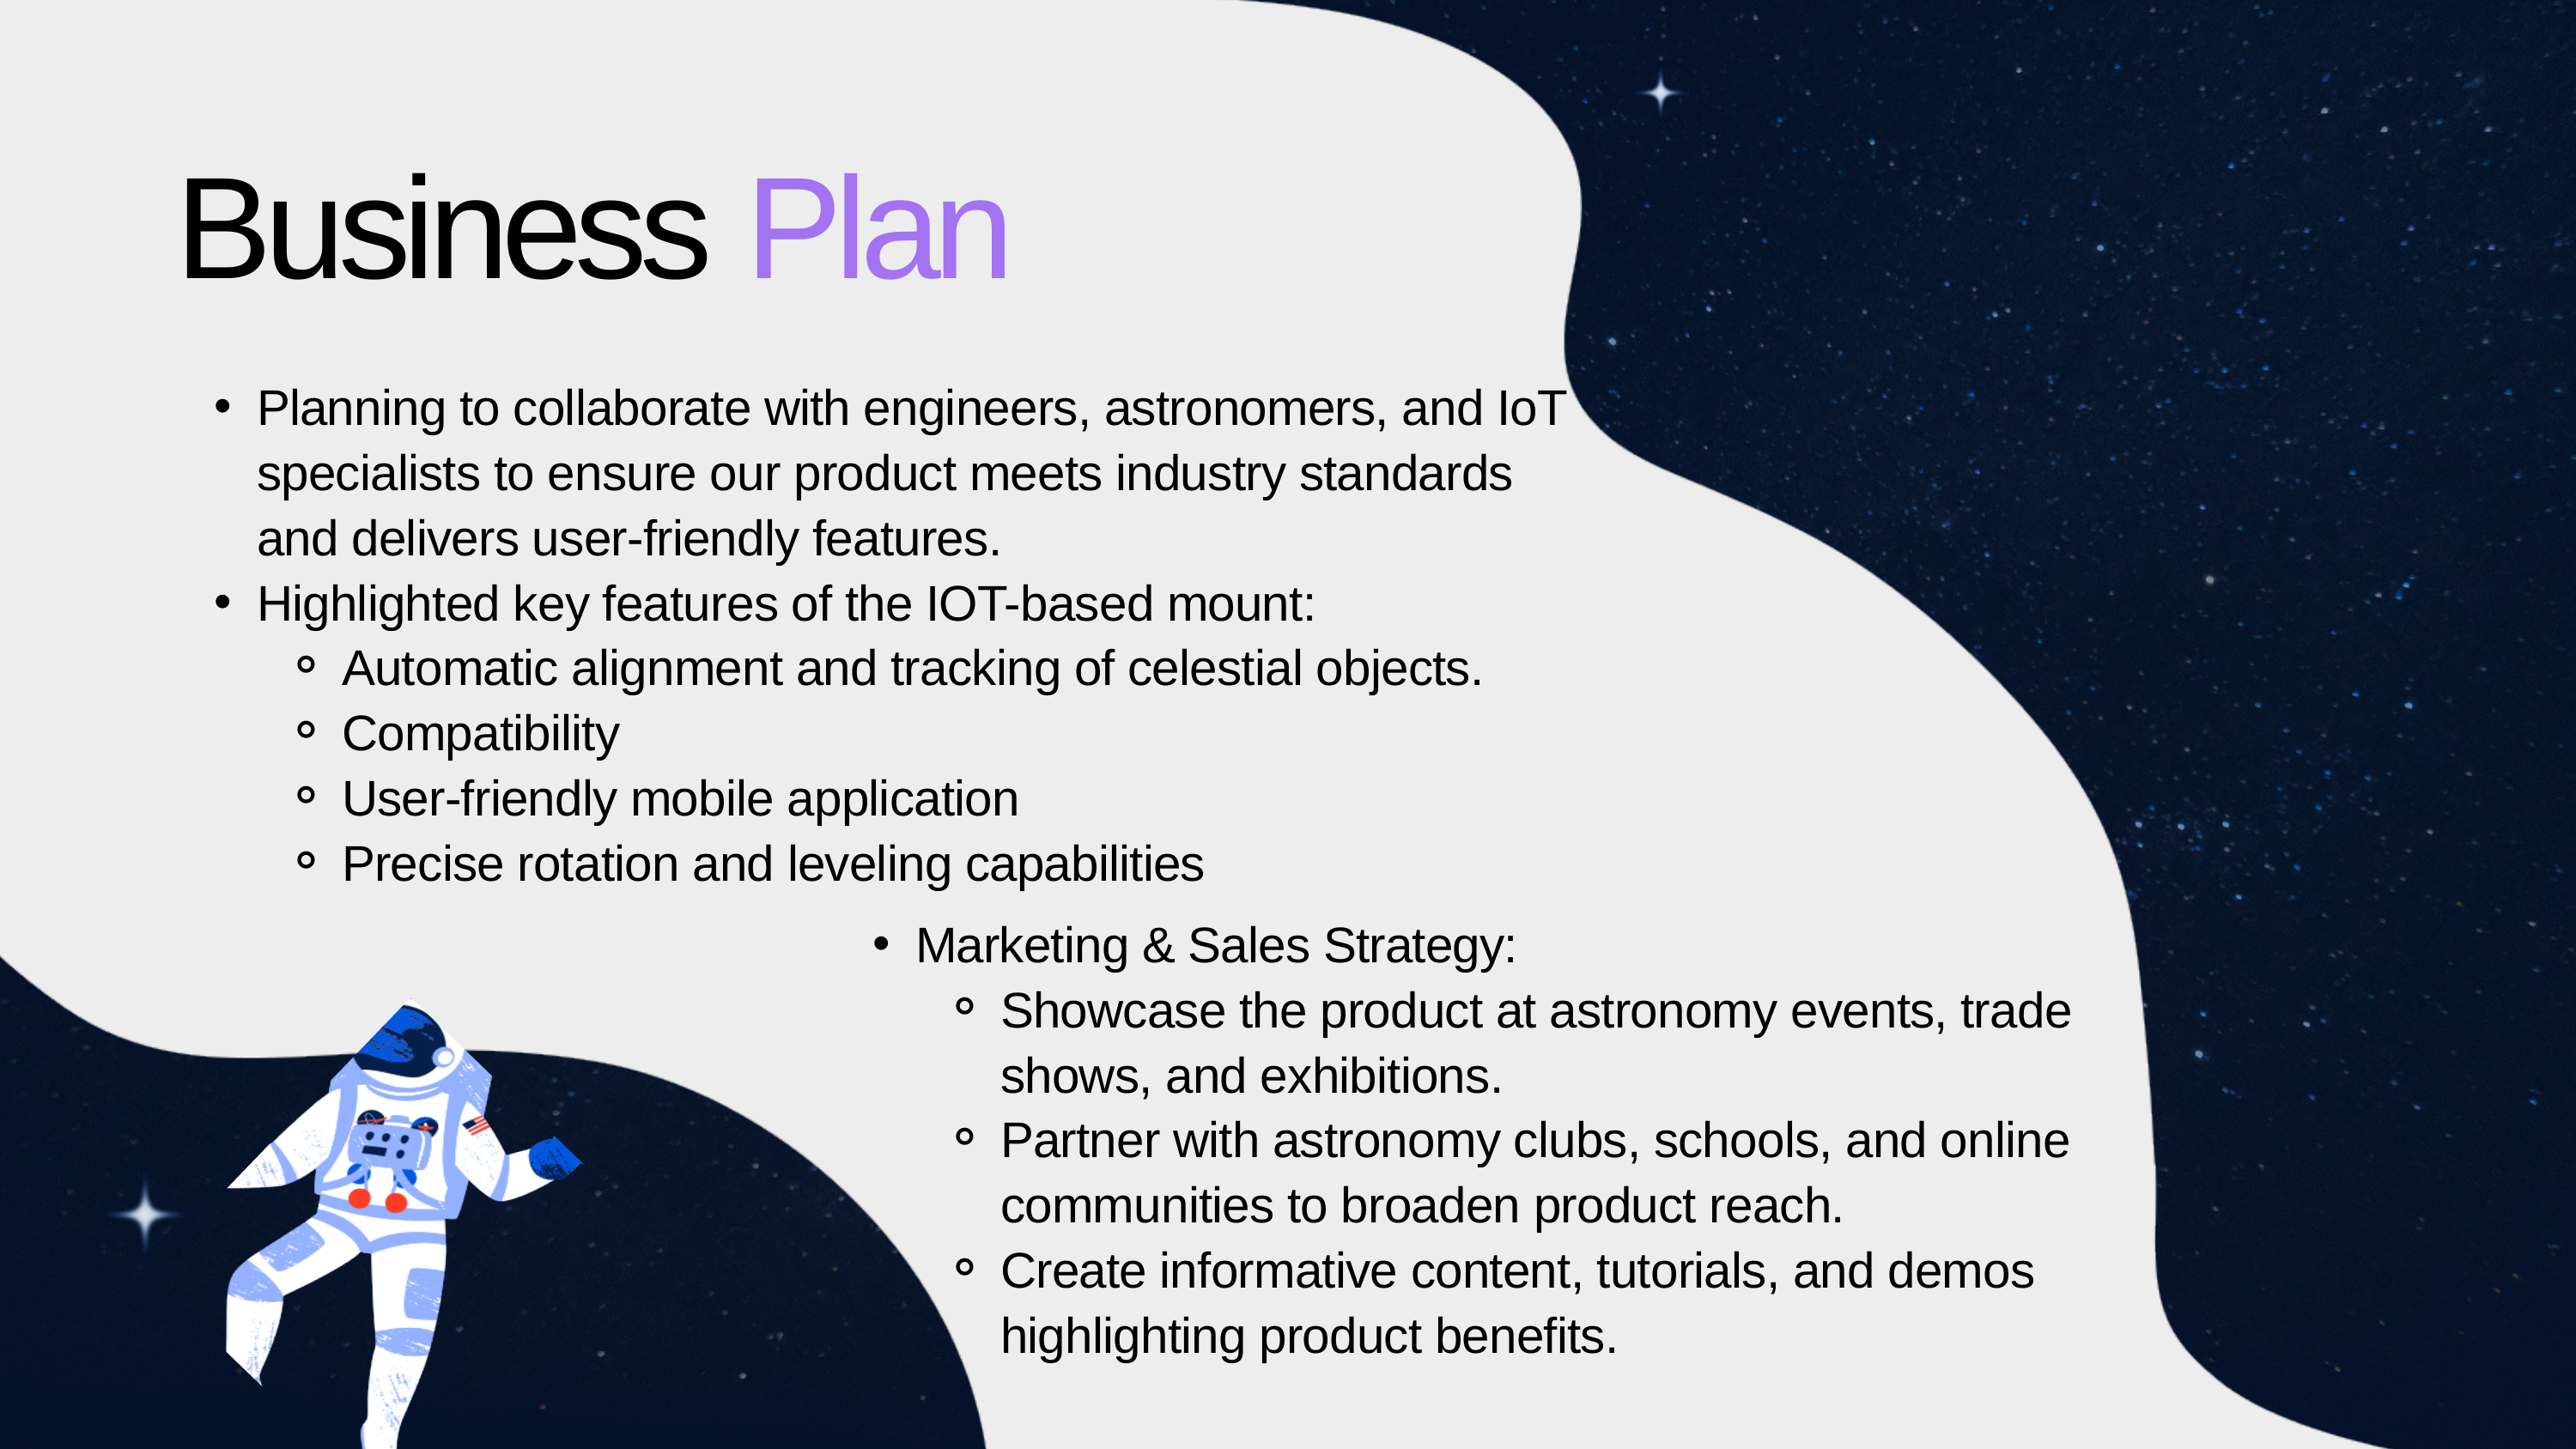

Business Plan
Planning to collaborate with engineers, astronomers, and IoT specialists to ensure our product meets industry standards and delivers user-friendly features.
Highlighted key features of the IOT-based mount:
Automatic alignment and tracking of celestial objects.
Compatibility
User-friendly mobile application
Precise rotation and leveling capabilities

Marketing & Sales Strategy:
Showcase the product at astronomy events, trade shows, and exhibitions.
Partner with astronomy clubs, schools, and online communities to broaden product reach.
Create informative content, tutorials, and demos highlighting product benefits.